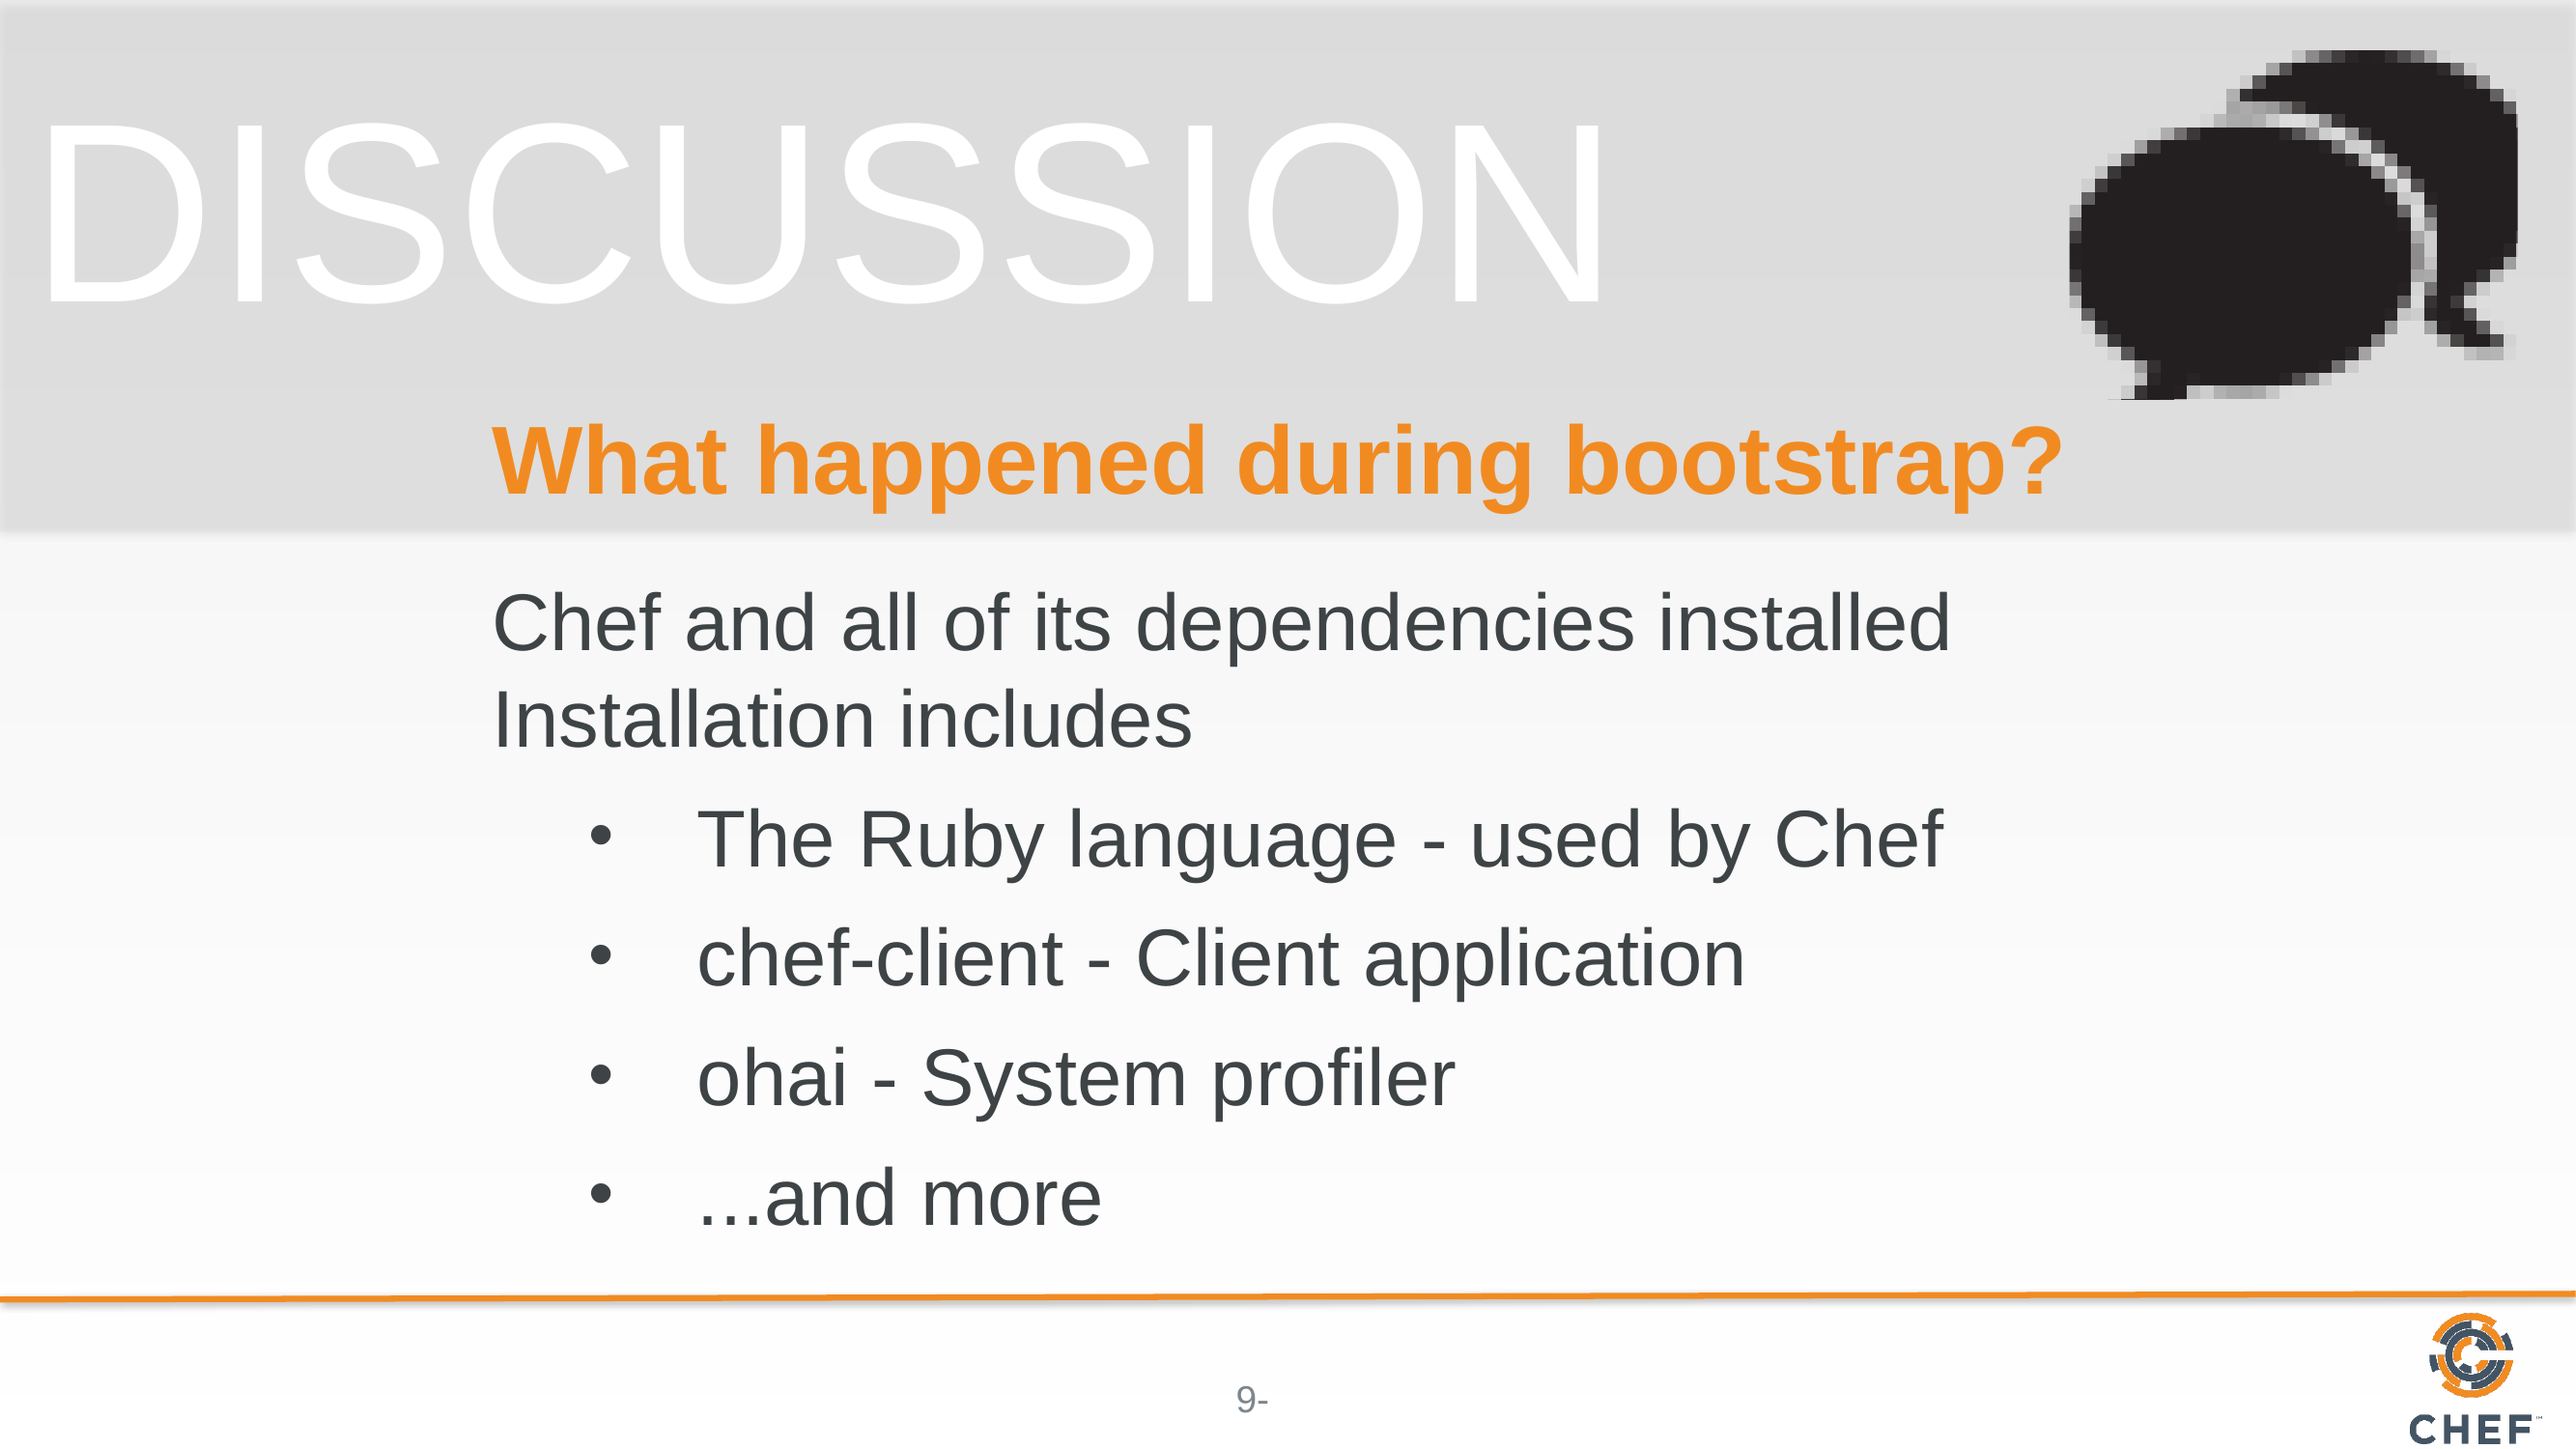

# What happened during bootstrap?
Chef and all of its dependencies installed
Installation includes
The Ruby language - used by Chef
chef-client - Client application
ohai - System profiler
...and more